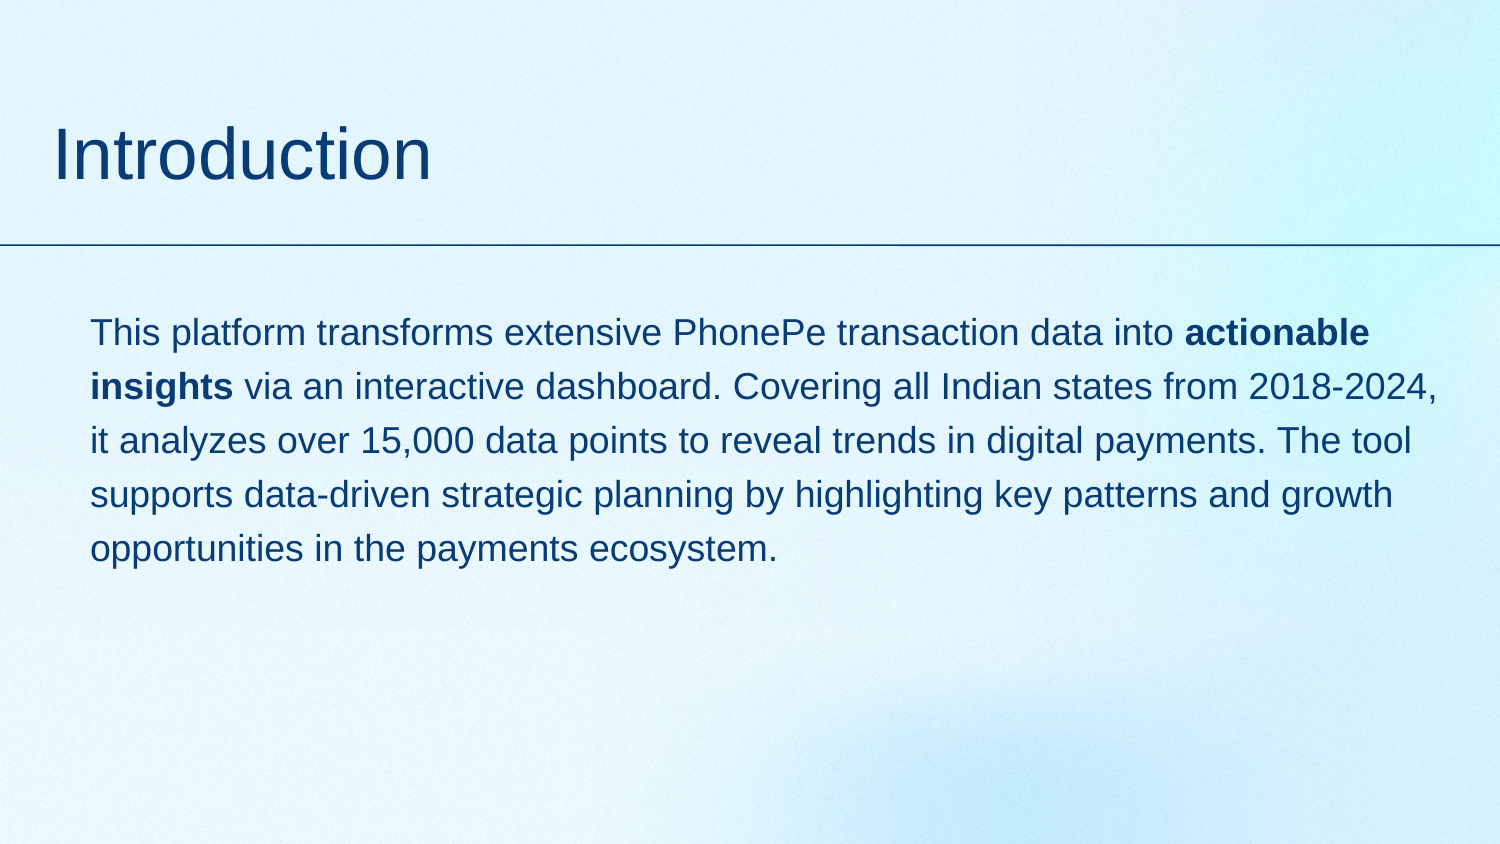

# Introduction
This platform transforms extensive PhonePe transaction data into actionable insights via an interactive dashboard. Covering all Indian states from 2018-2024, it analyzes over 15,000 data points to reveal trends in digital payments. The tool supports data-driven strategic planning by highlighting key patterns and growth opportunities in the payments ecosystem.